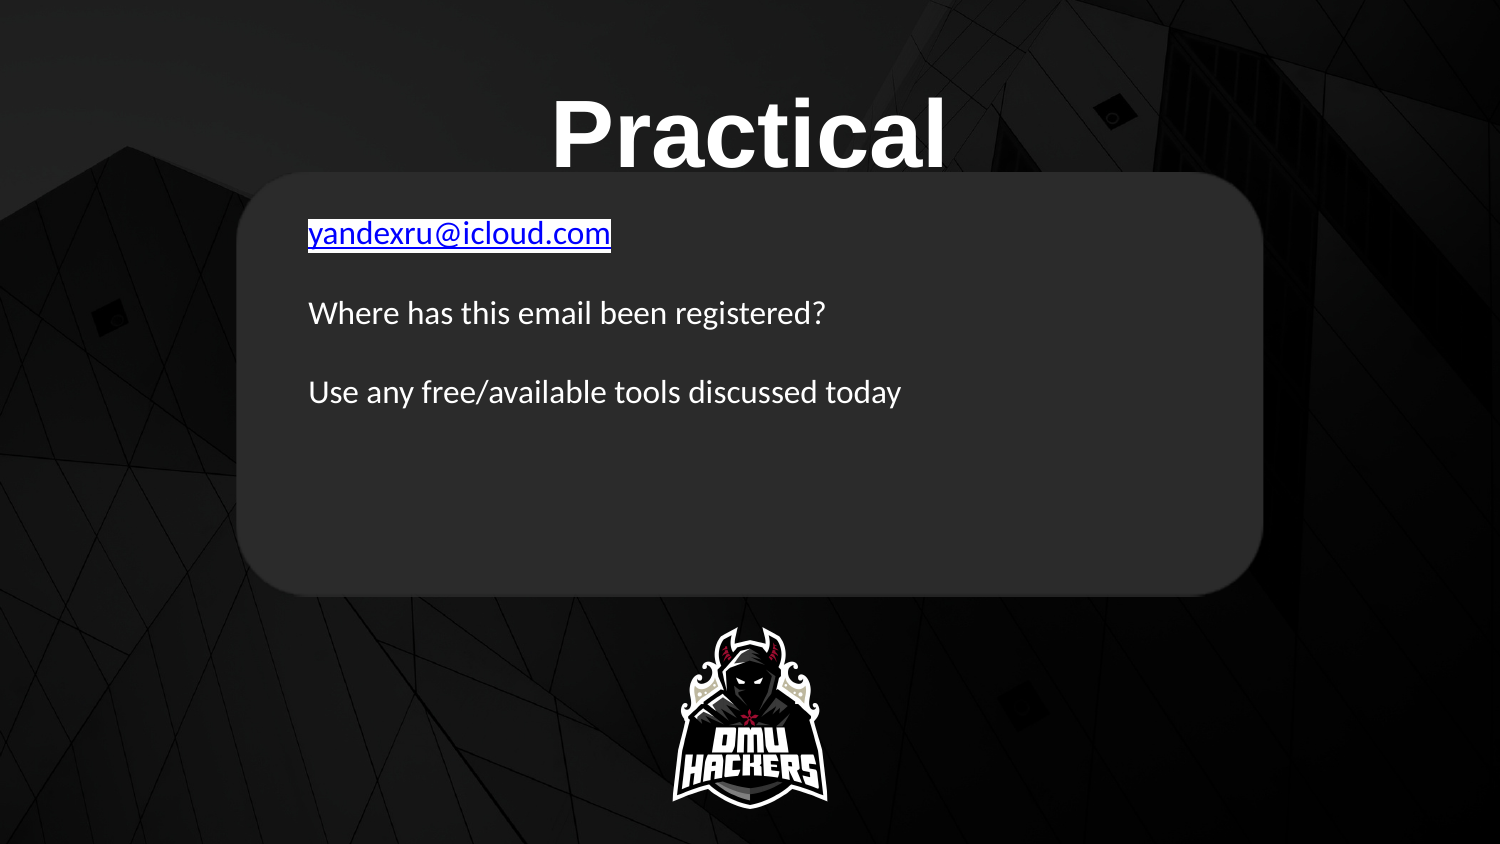

Practical

yandexru@icloud.com

Where has this email been registered?

Use any free/available tools discussed today